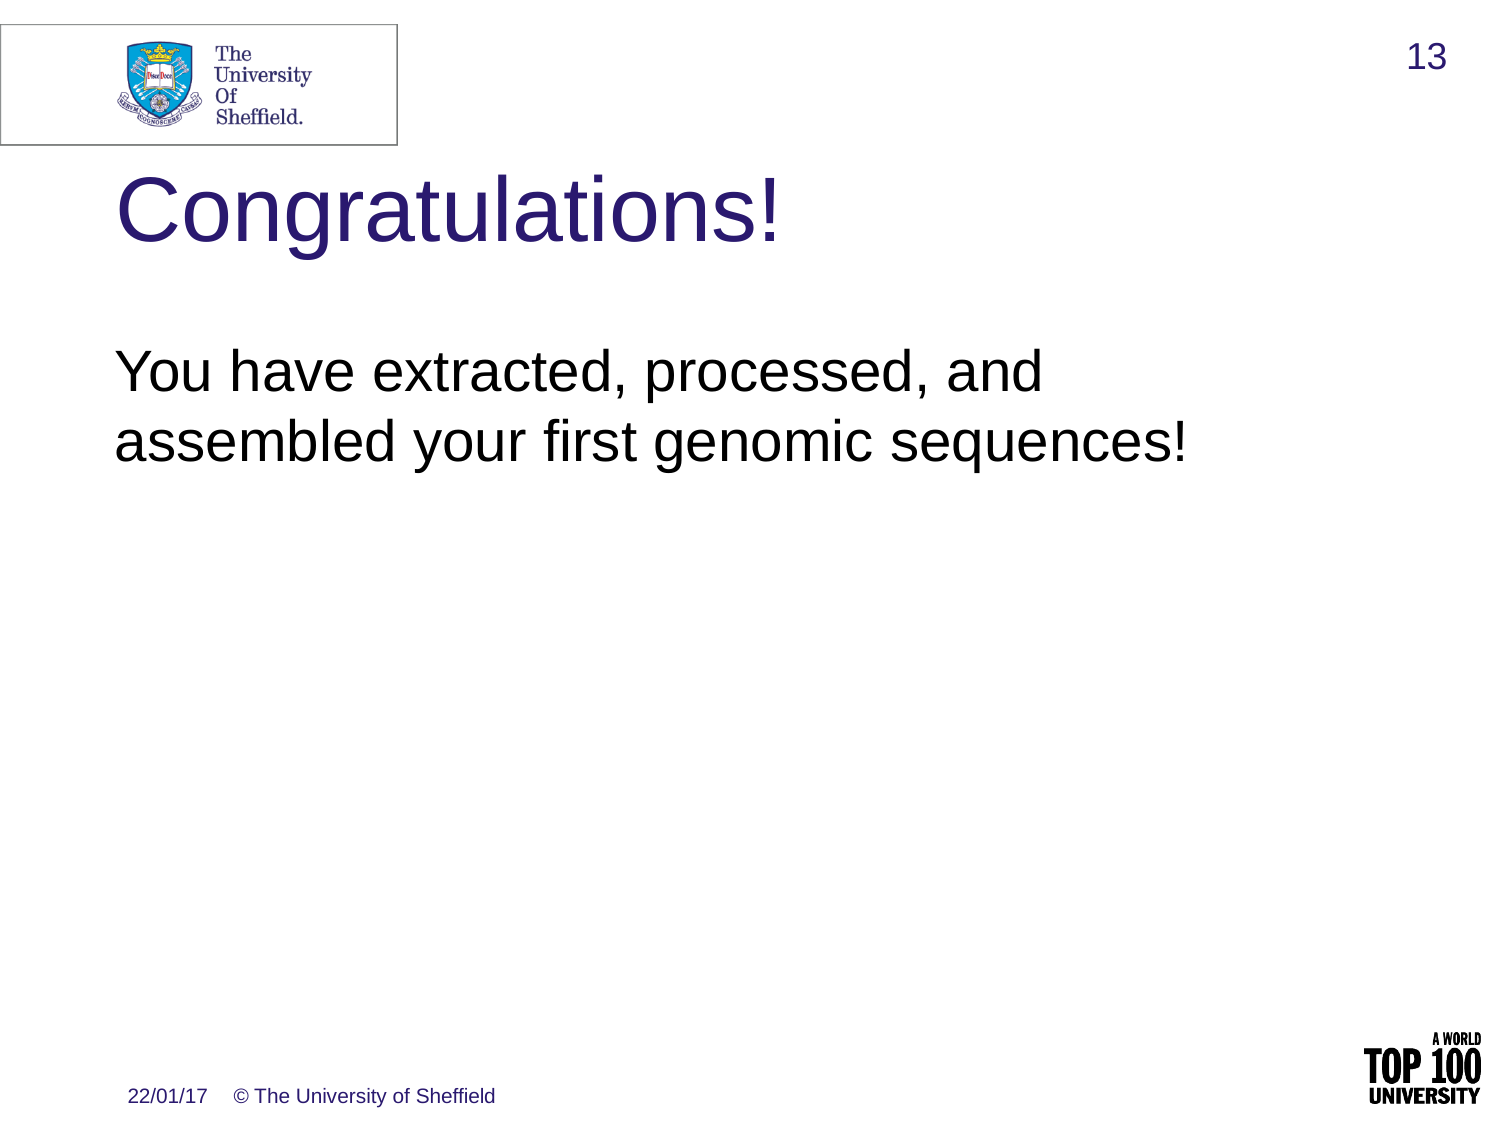

13
# Congratulations!

You have extracted, processed, and assembled your first genomic sequences!

22/01/17
© The University of Sheffield